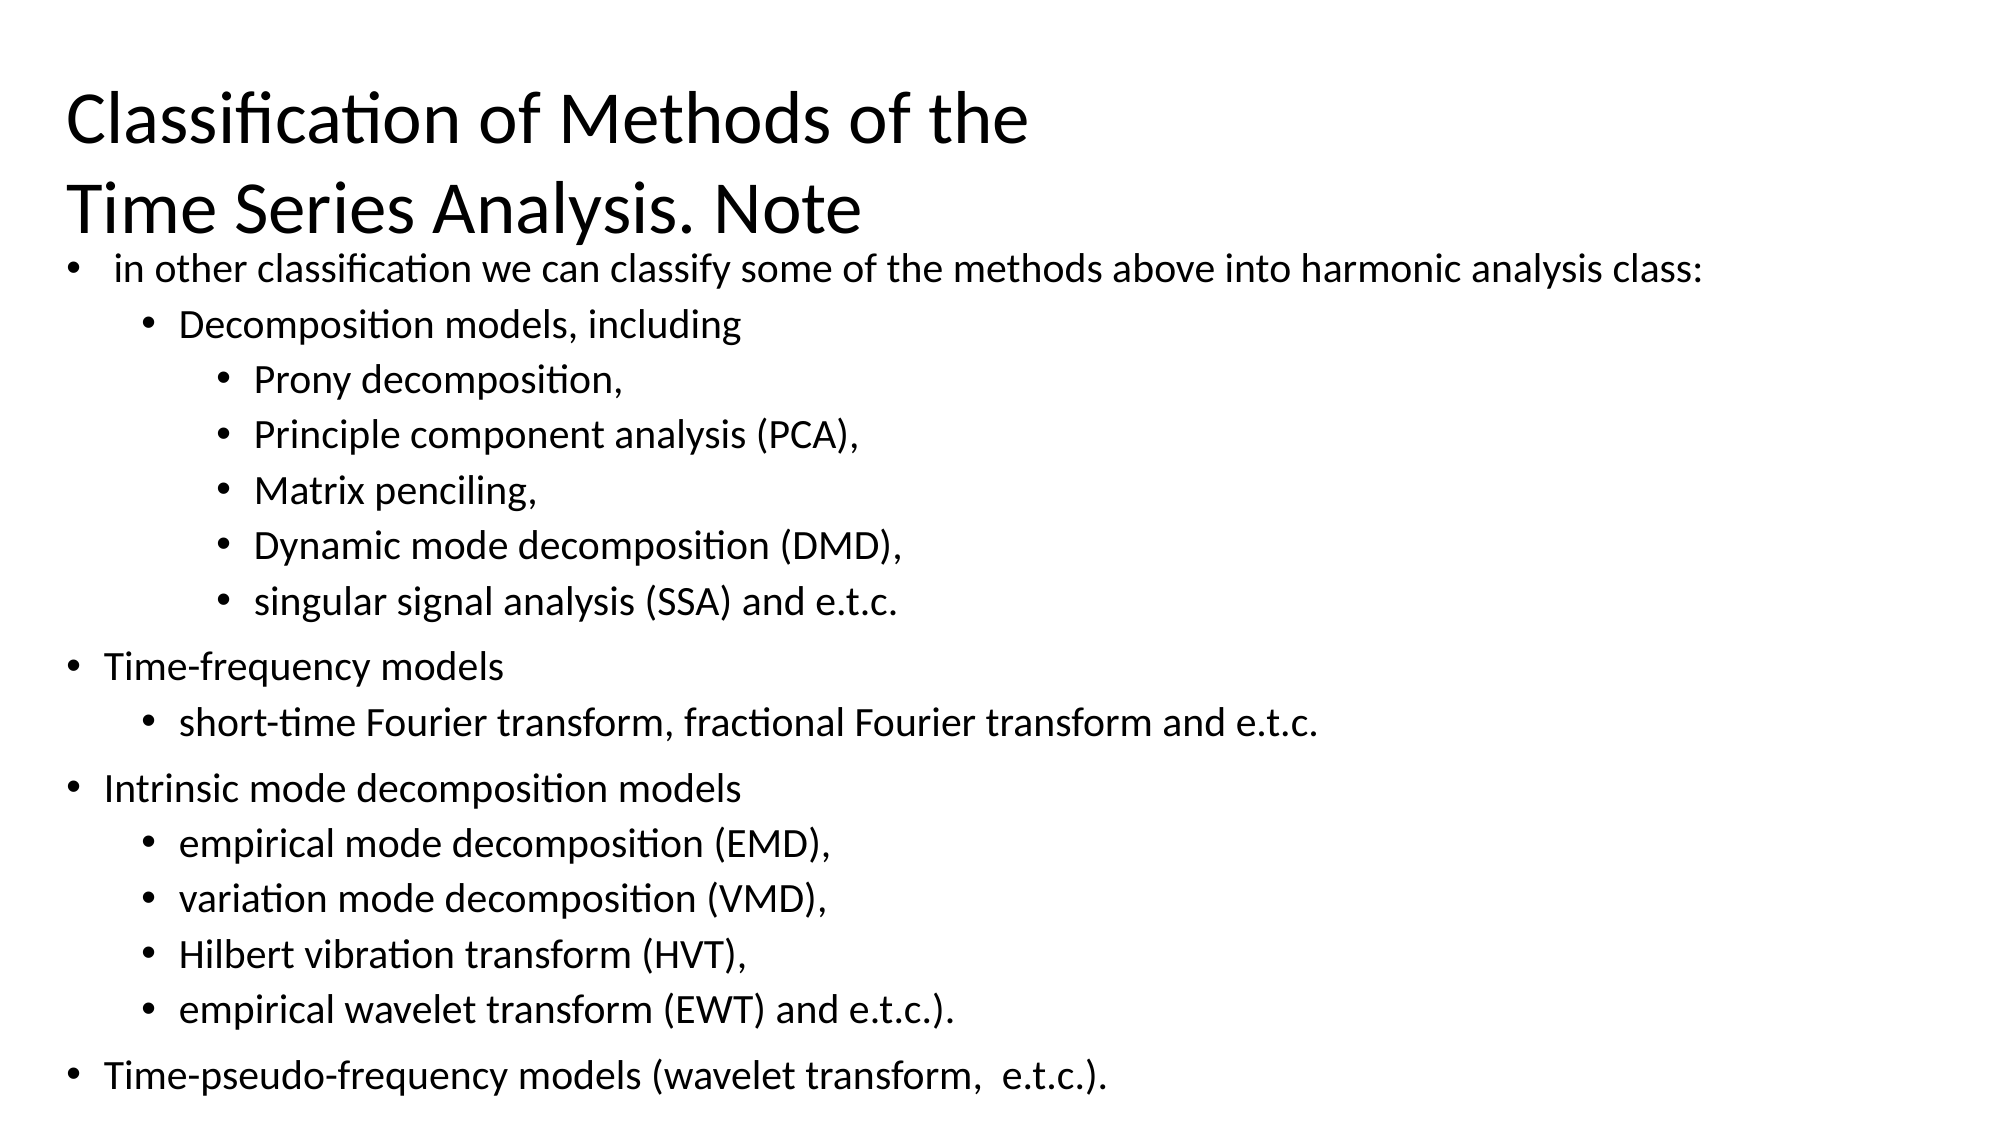

# Classification of Methods of the Time Series Analysis. Note
 in other classification we can classify some of the methods above into harmonic analysis class:
Decomposition models, including
Prony decomposition,
Principle component analysis (PCA),
Matrix penciling,
Dynamic mode decomposition (DMD),
singular signal analysis (SSA) and e.t.c.
Time-frequency models
short-time Fourier transform, fractional Fourier transform and e.t.c.
Intrinsic mode decomposition models
empirical mode decomposition (EMD),
variation mode decomposition (VMD),
Hilbert vibration transform (HVT),
empirical wavelet transform (EWT) and e.t.c.).
Time-pseudo-frequency models (wavelet transform,  e.t.c.).